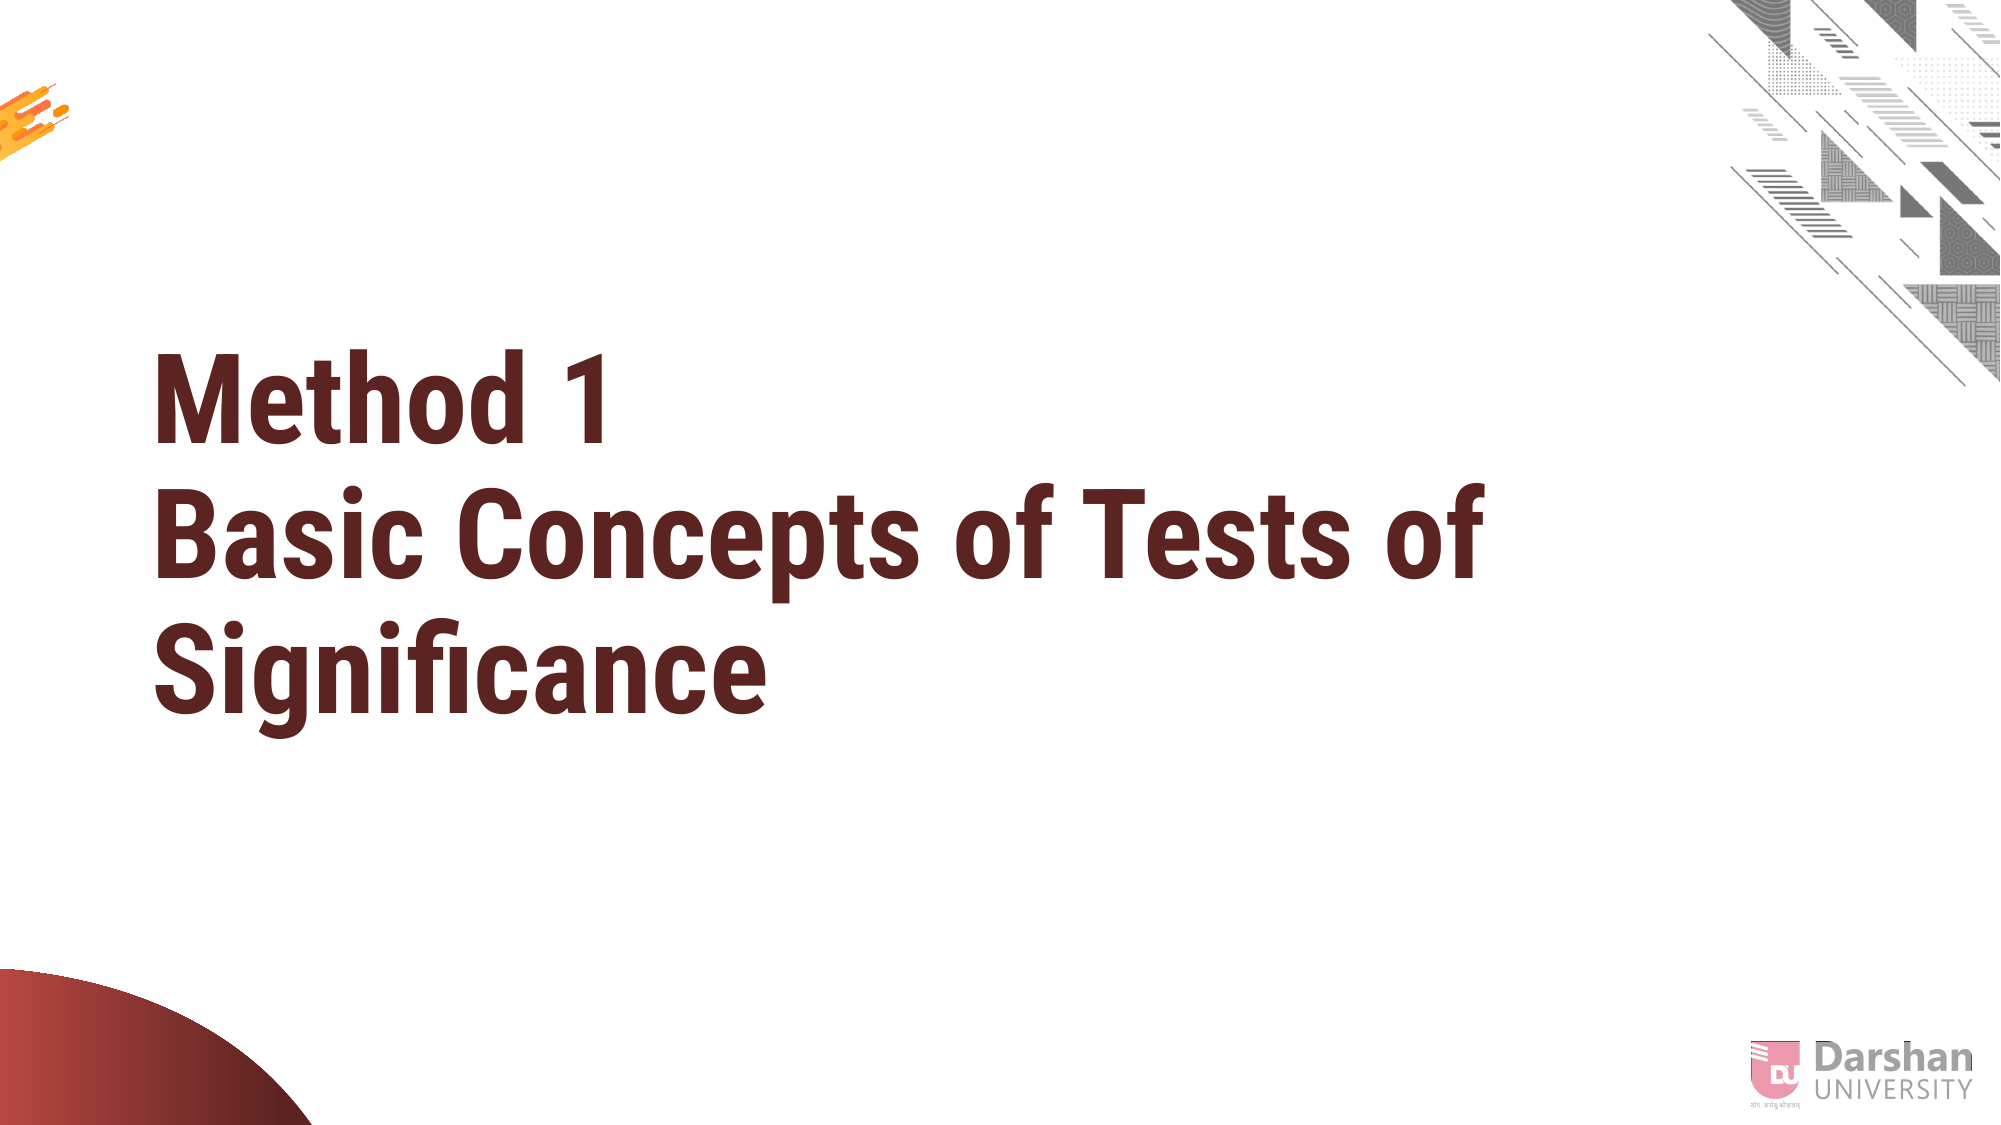

# Method 1 Basic Concepts of Tests of Significance